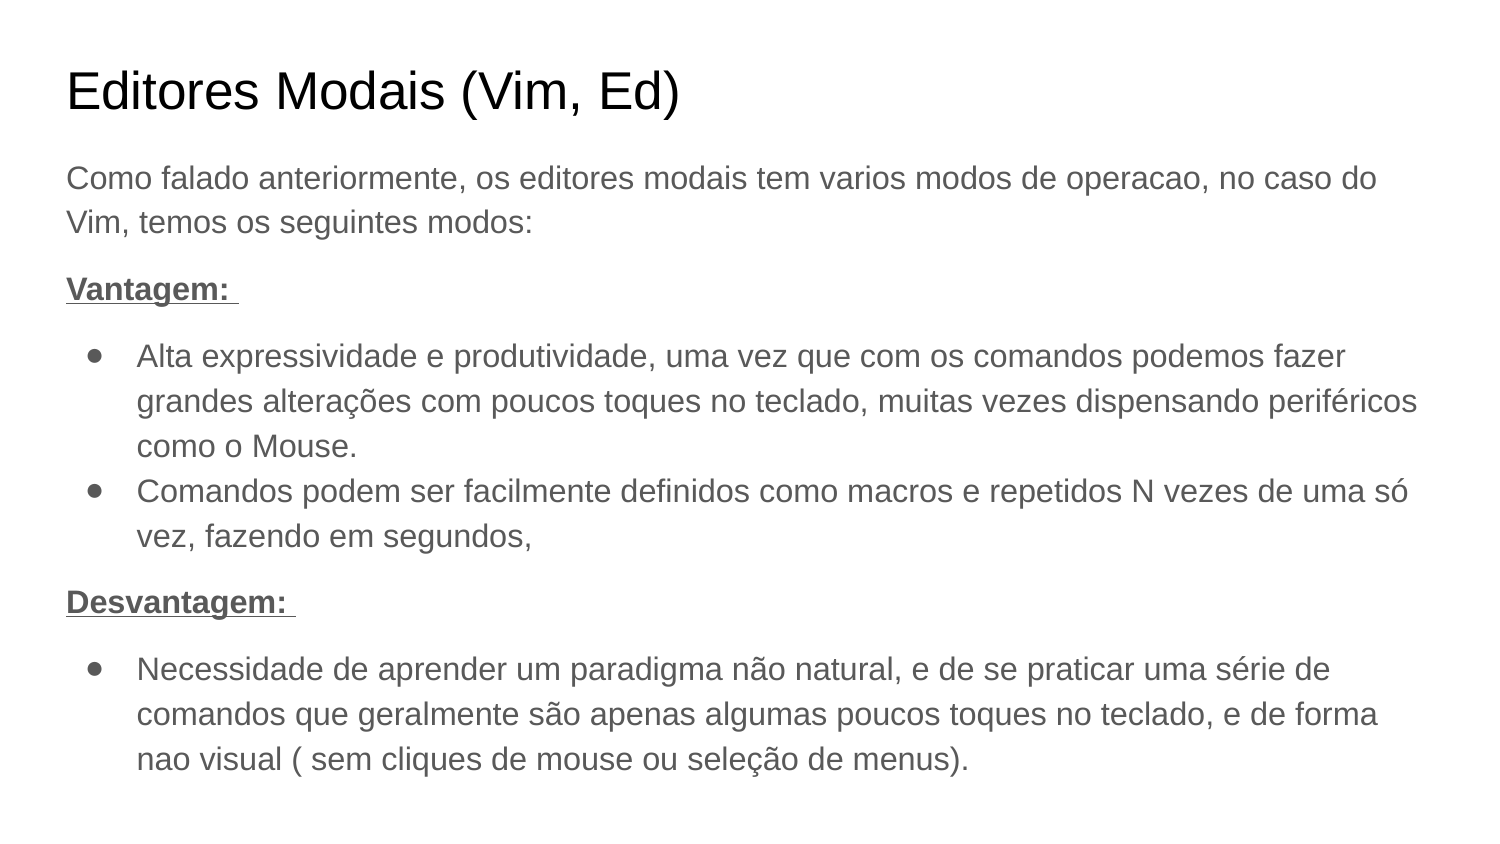

# Editores Modais (Vim, Ed)
Como falado anteriormente, os editores modais tem varios modos de operacao, no caso do Vim, temos os seguintes modos:
Vantagem:
Alta expressividade e produtividade, uma vez que com os comandos podemos fazer grandes alterações com poucos toques no teclado, muitas vezes dispensando periféricos como o Mouse.
Comandos podem ser facilmente definidos como macros e repetidos N vezes de uma só vez, fazendo em segundos,
Desvantagem:
Necessidade de aprender um paradigma não natural, e de se praticar uma série de comandos que geralmente são apenas algumas poucos toques no teclado, e de forma nao visual ( sem cliques de mouse ou seleção de menus).